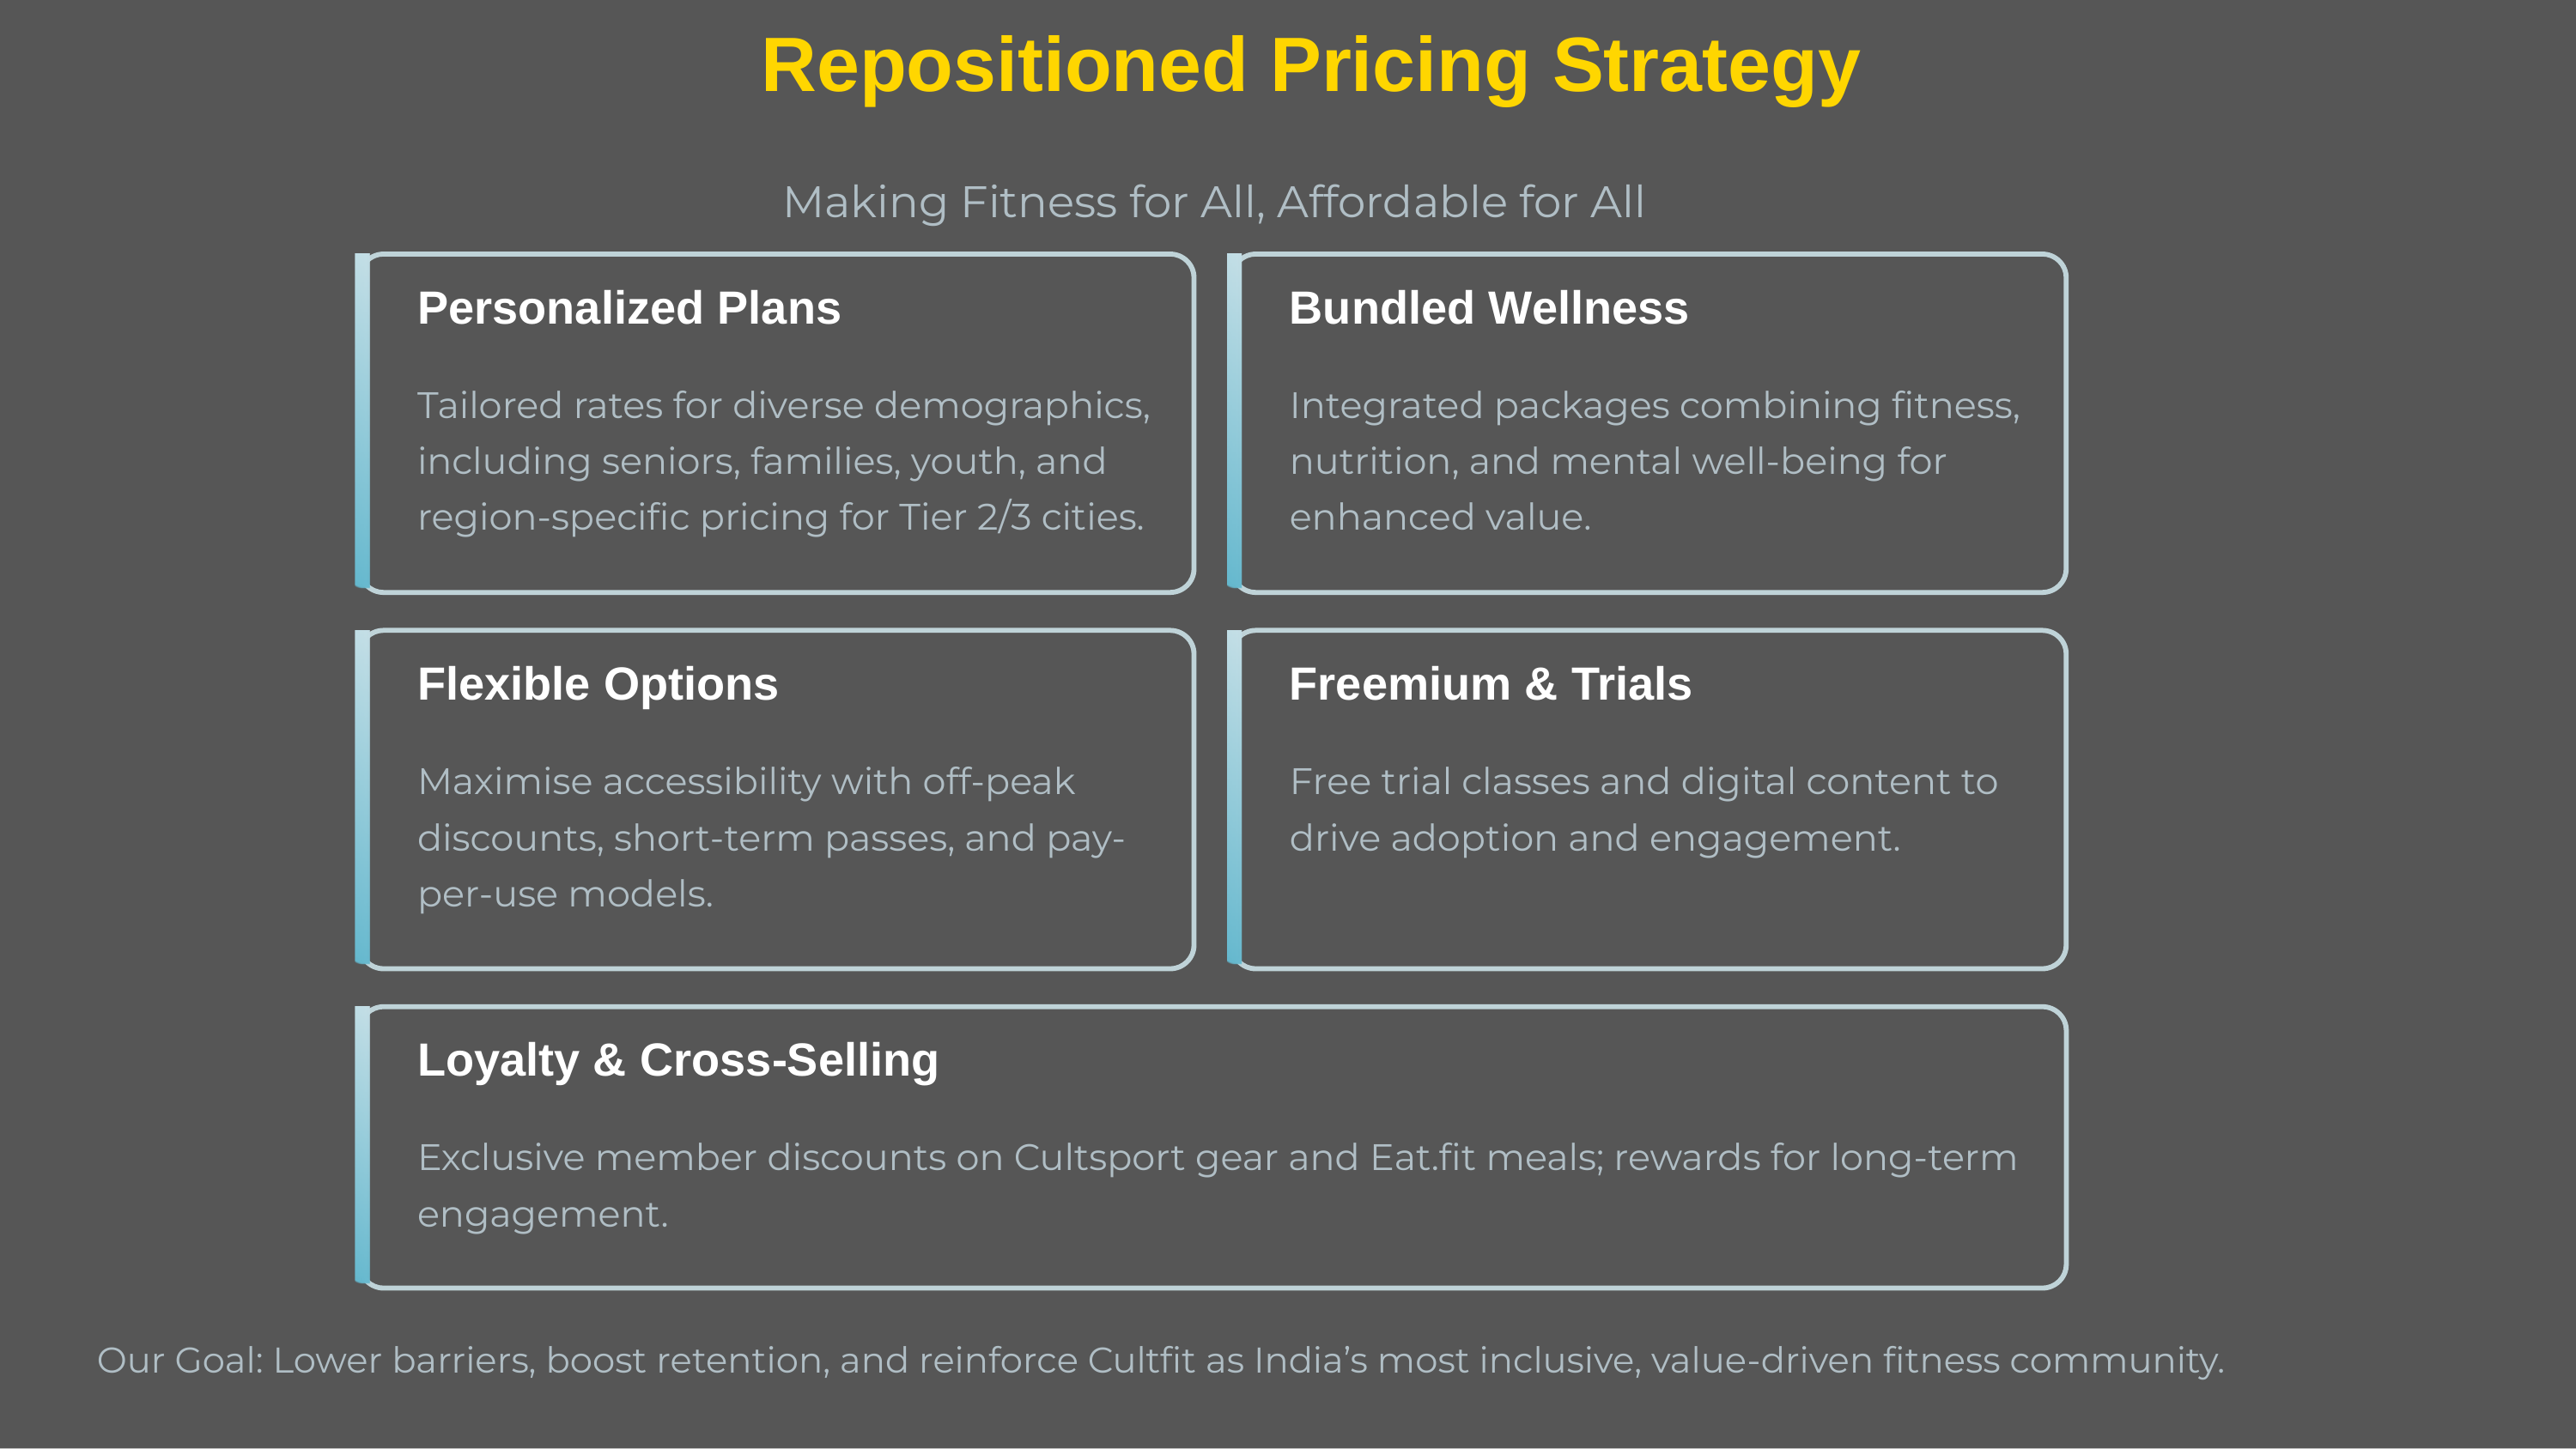

Repositioned Pricing Strategy
Making Fitness for All, Affordable for All

Personalized Plans
Bundled Wellness
Tailored rates for diverse demographics, including seniors, families, youth, and region-specific pricing for Tier 2/3 cities.
Integrated packages combining fitness, nutrition, and mental well-being for enhanced value.

Flexible Options
Freemium & Trials
Maximise accessibility with off-peak discounts, short-term passes, and pay-per-use models.
Free trial classes and digital content to drive adoption and engagement.

Loyalty & Cross-Selling
Exclusive member discounts on Cultsport gear and Eat.fit meals; rewards for long-term engagement.
Our Goal: Lower barriers, boost retention, and reinforce Cultfit as India’s most inclusive, value-driven fitness community.